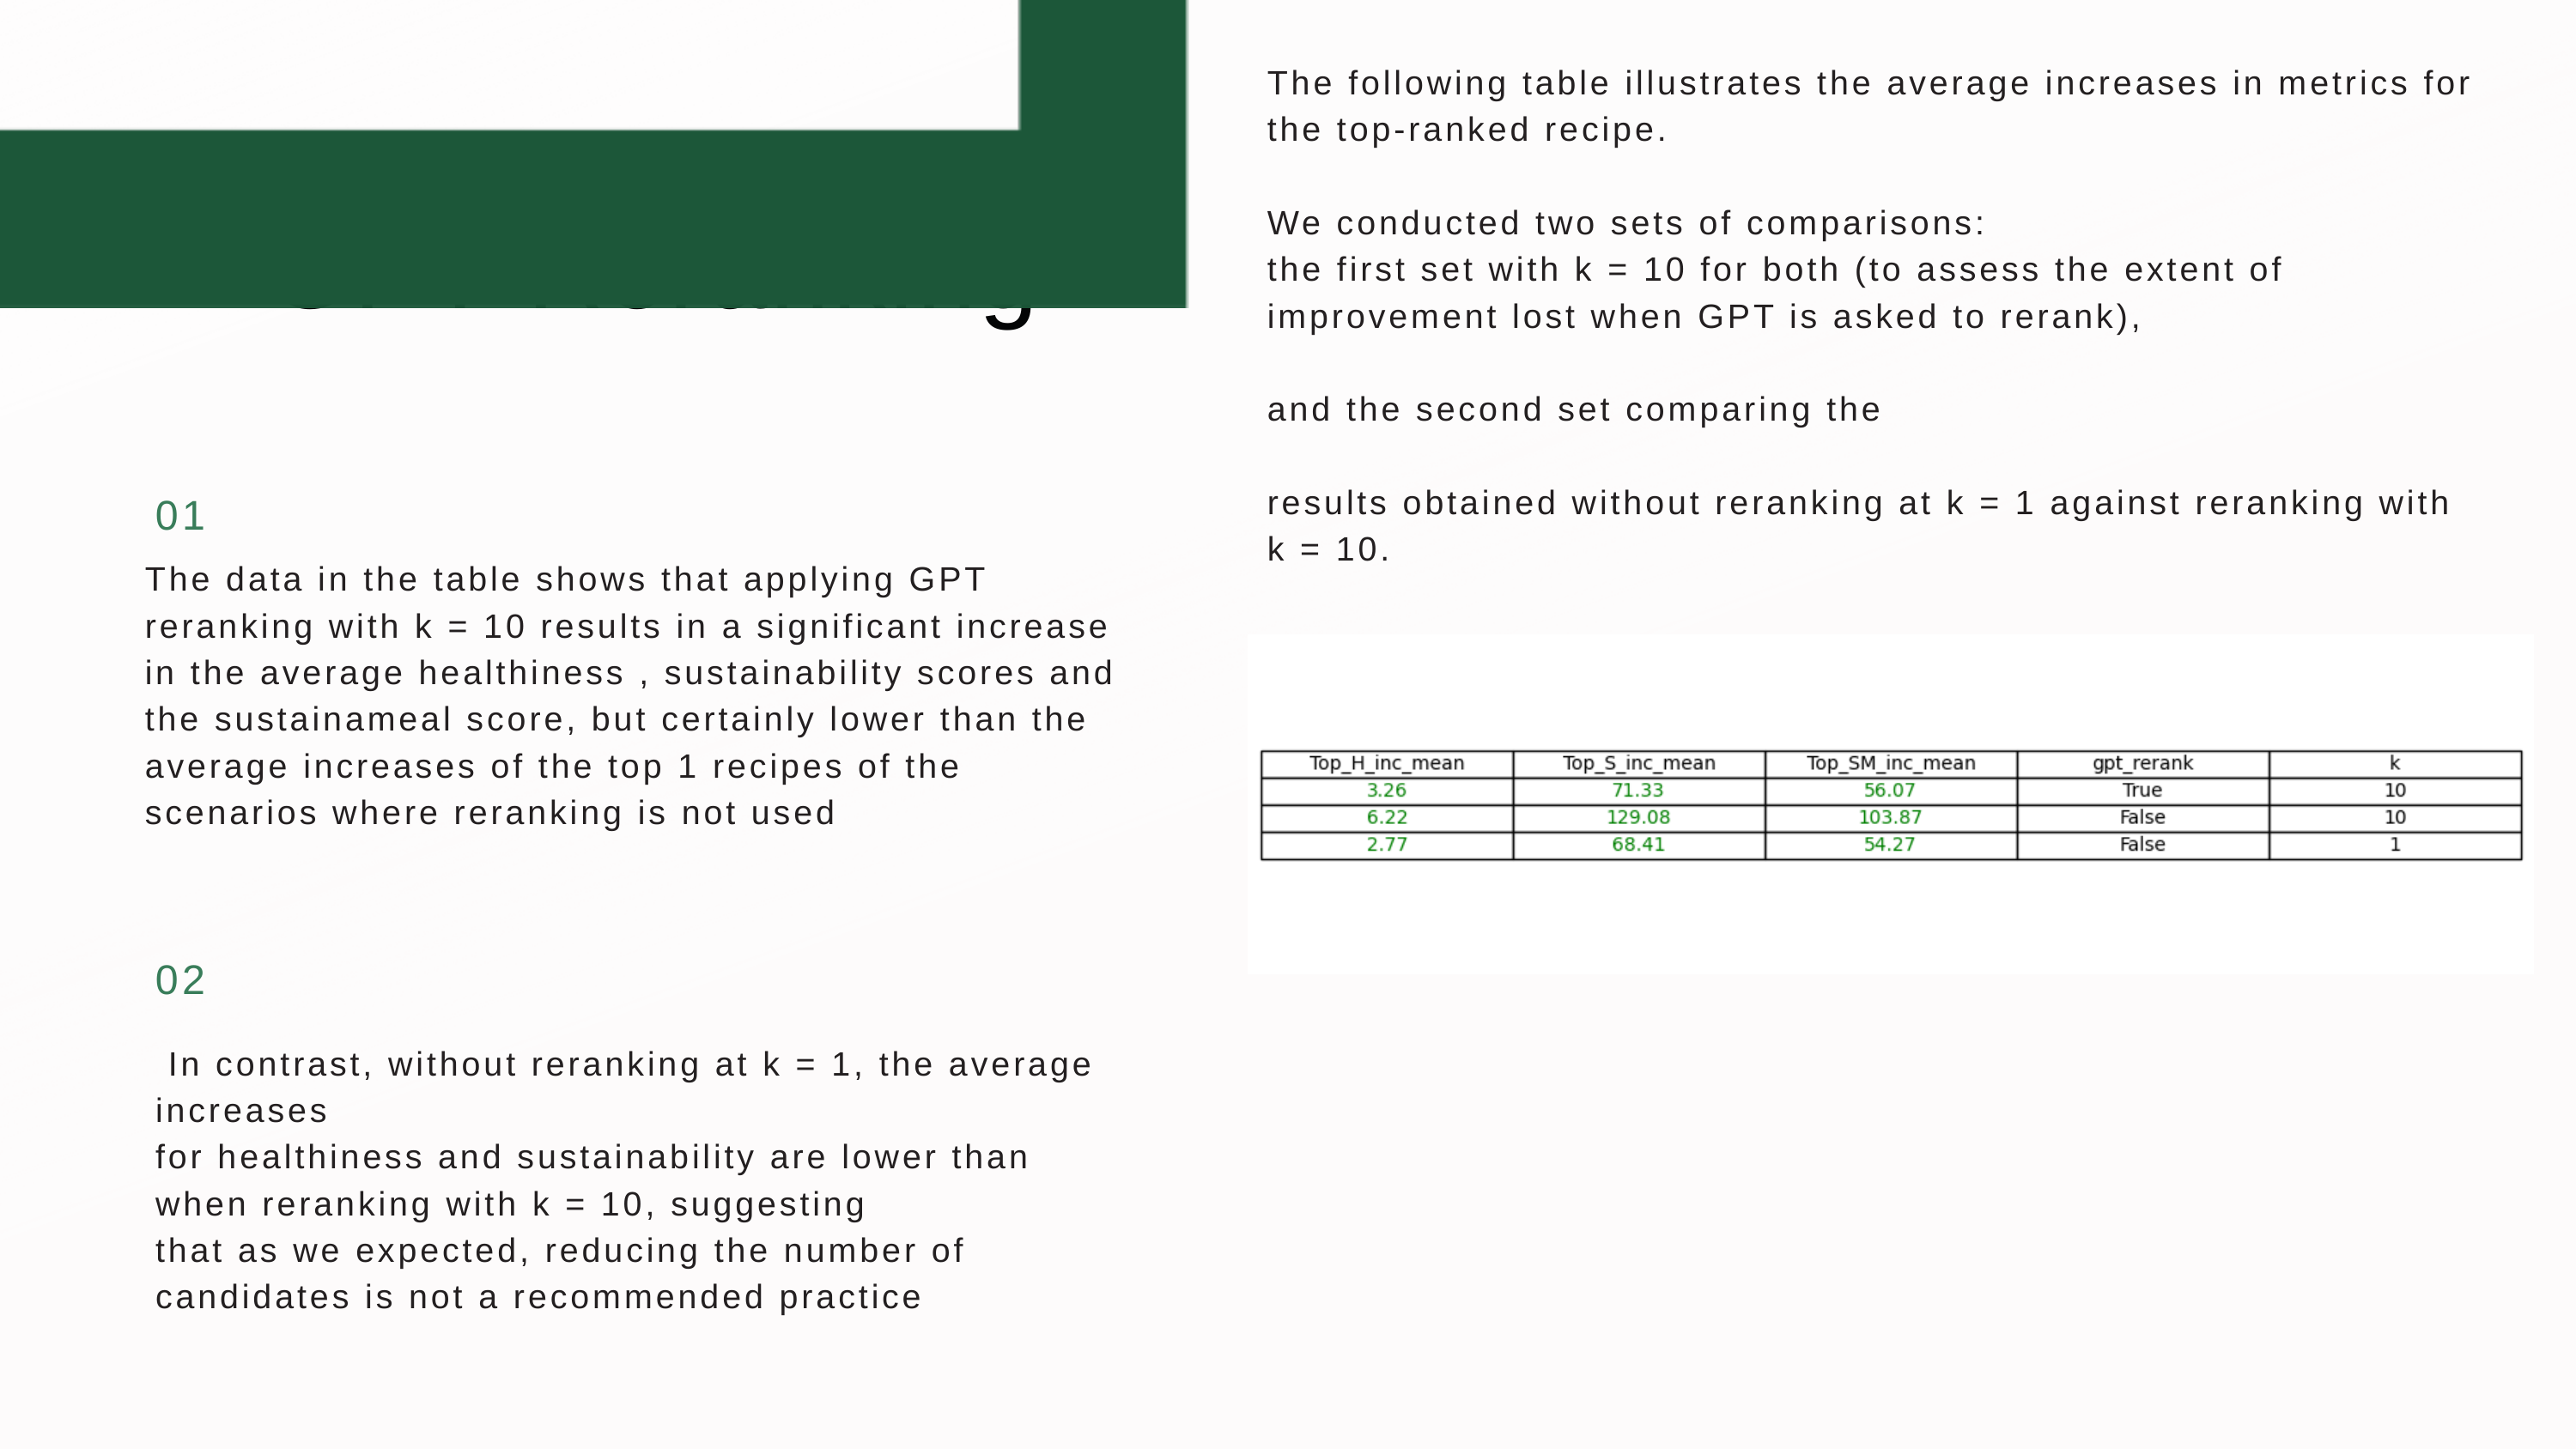

The following table illustrates the average increases in metrics for the top-ranked recipe.

We conducted two sets of comparisons:
the first set with k = 10 for both (to assess the extent of improvement lost when GPT is asked to rerank),

and the second set comparing the

results obtained without reranking at k = 1 against reranking with k = 10.
GPT Reranking
01
The data in the table shows that applying GPT reranking with k = 10 results in a significant increase in the average healthiness , sustainability scores and the sustainameal score, but certainly lower than the average increases of the top 1 recipes of the scenarios where reranking is not used

02
 In contrast, without reranking at k = 1, the average increases
for healthiness and sustainability are lower than when reranking with k = 10, suggesting
that as we expected, reducing the number of candidates is not a recommended practice